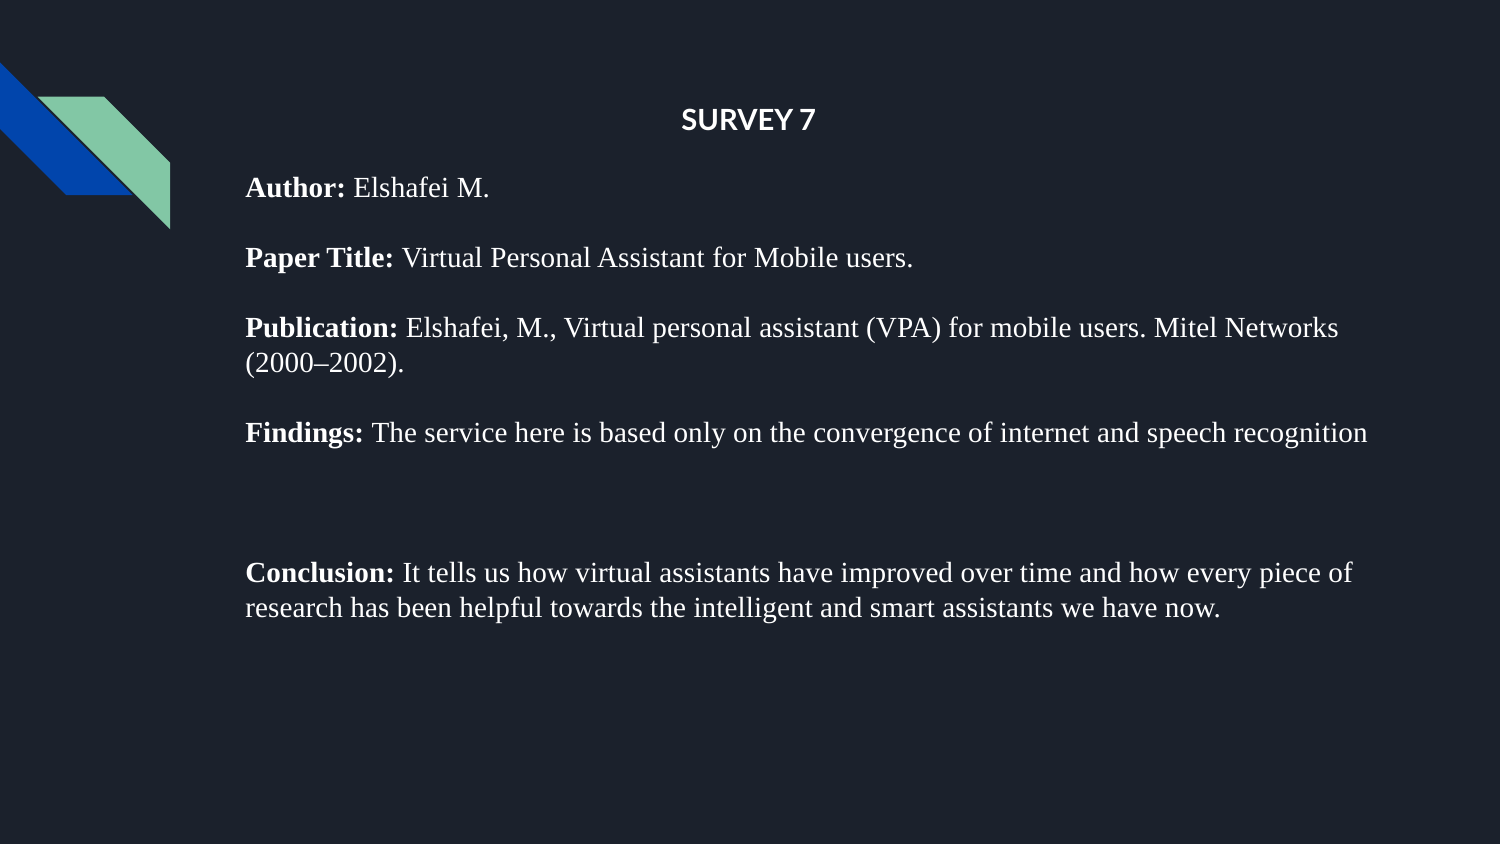

SURVEY 7
Author: Elshafei M.

Paper Title: Virtual Personal Assistant for Mobile users.

Publication: Elshafei, M., Virtual personal assistant (VPA) for mobile users. Mitel Networks (2000–2002).

Findings: The service here is based only on the convergence of internet and speech recognition

Conclusion: It tells us how virtual assistants have improved over time and how every piece of research has been helpful towards the intelligent and smart assistants we have now.